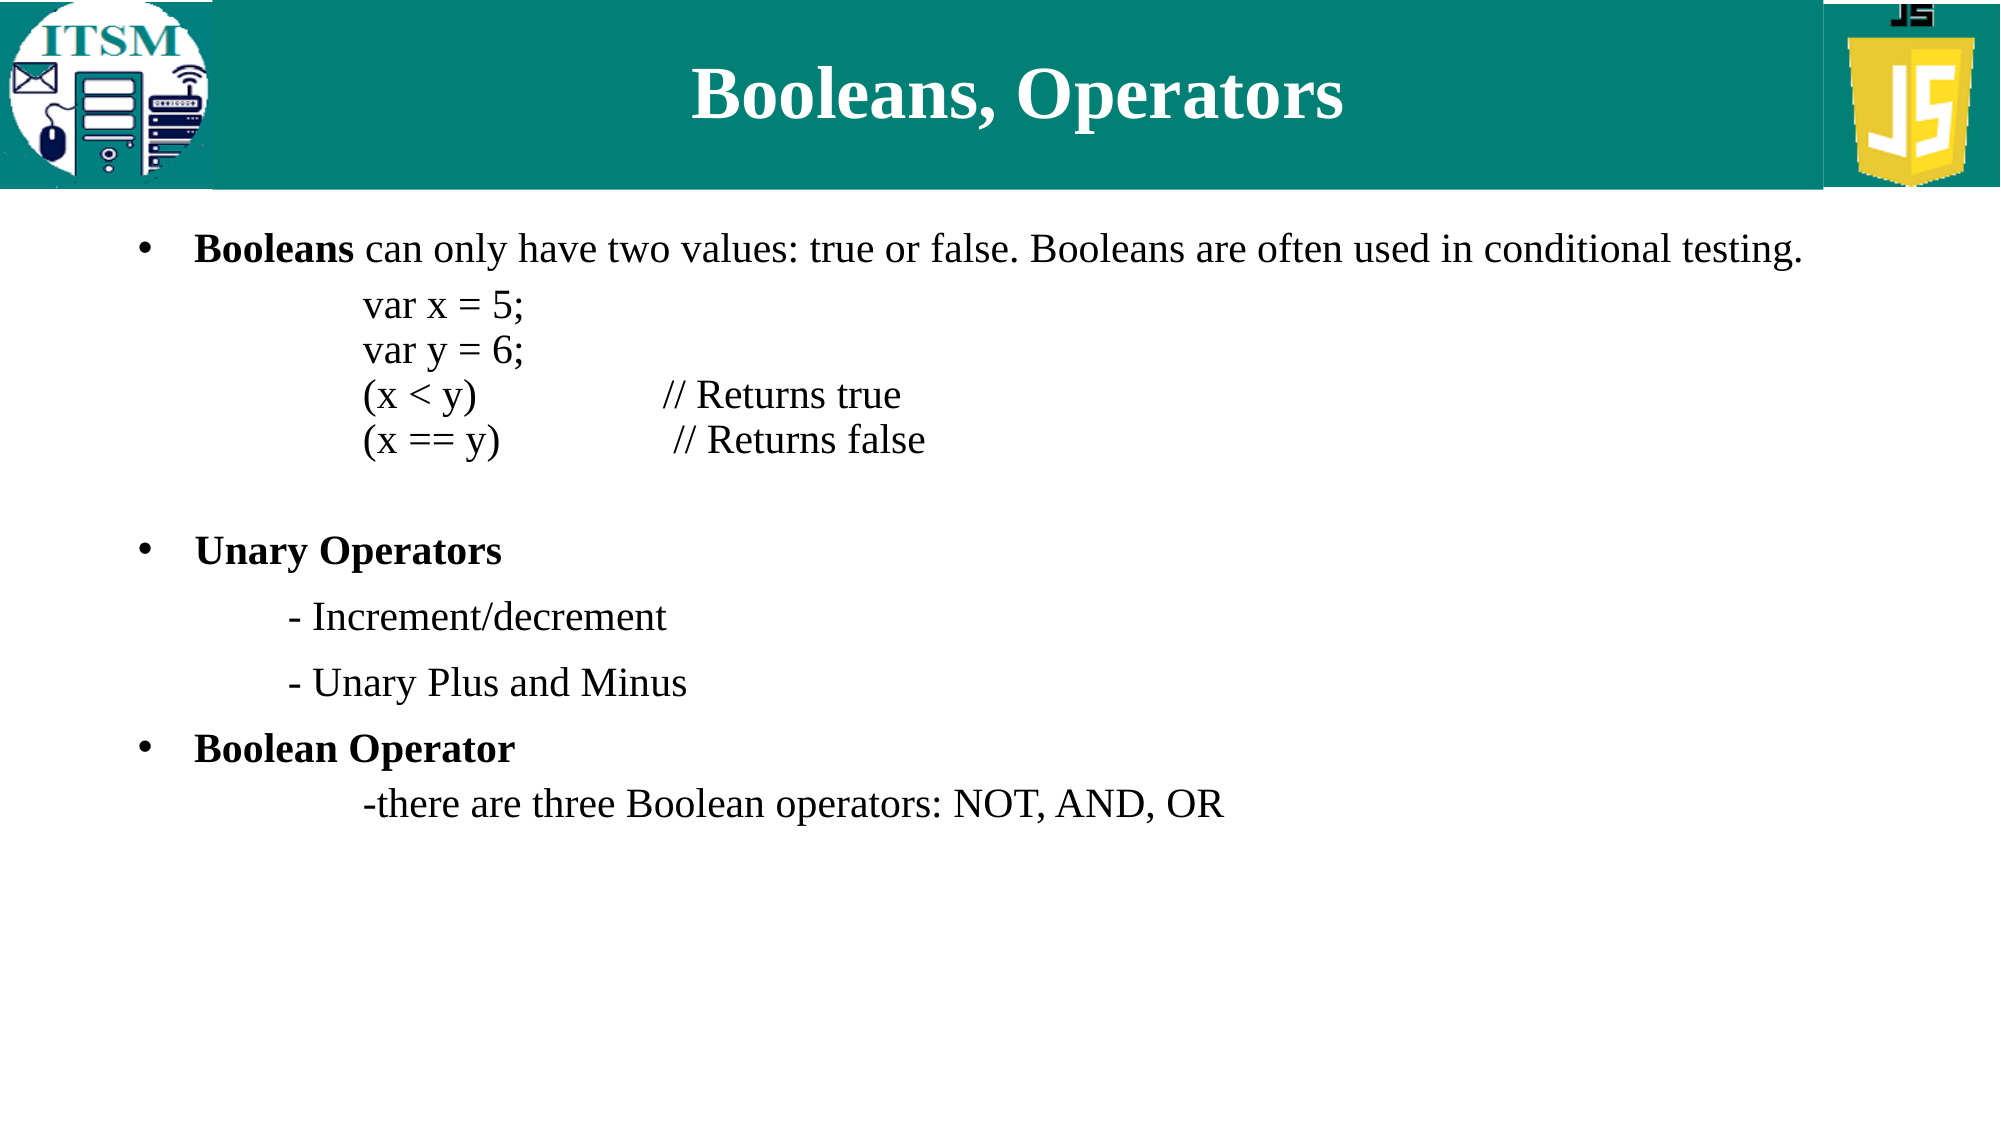

# Booleans, Operators
Booleans can only have two values: true or false. Booleans are often used in conditional testing.
	var x = 5;
	var y = 6;
	(x < y)       	// Returns true
	(x == y)      	 // Returns false

Unary Operators
	- Increment/decrement
	- Unary Plus and Minus
Boolean Operator
	-there are three Boolean operators: NOT, AND, OR